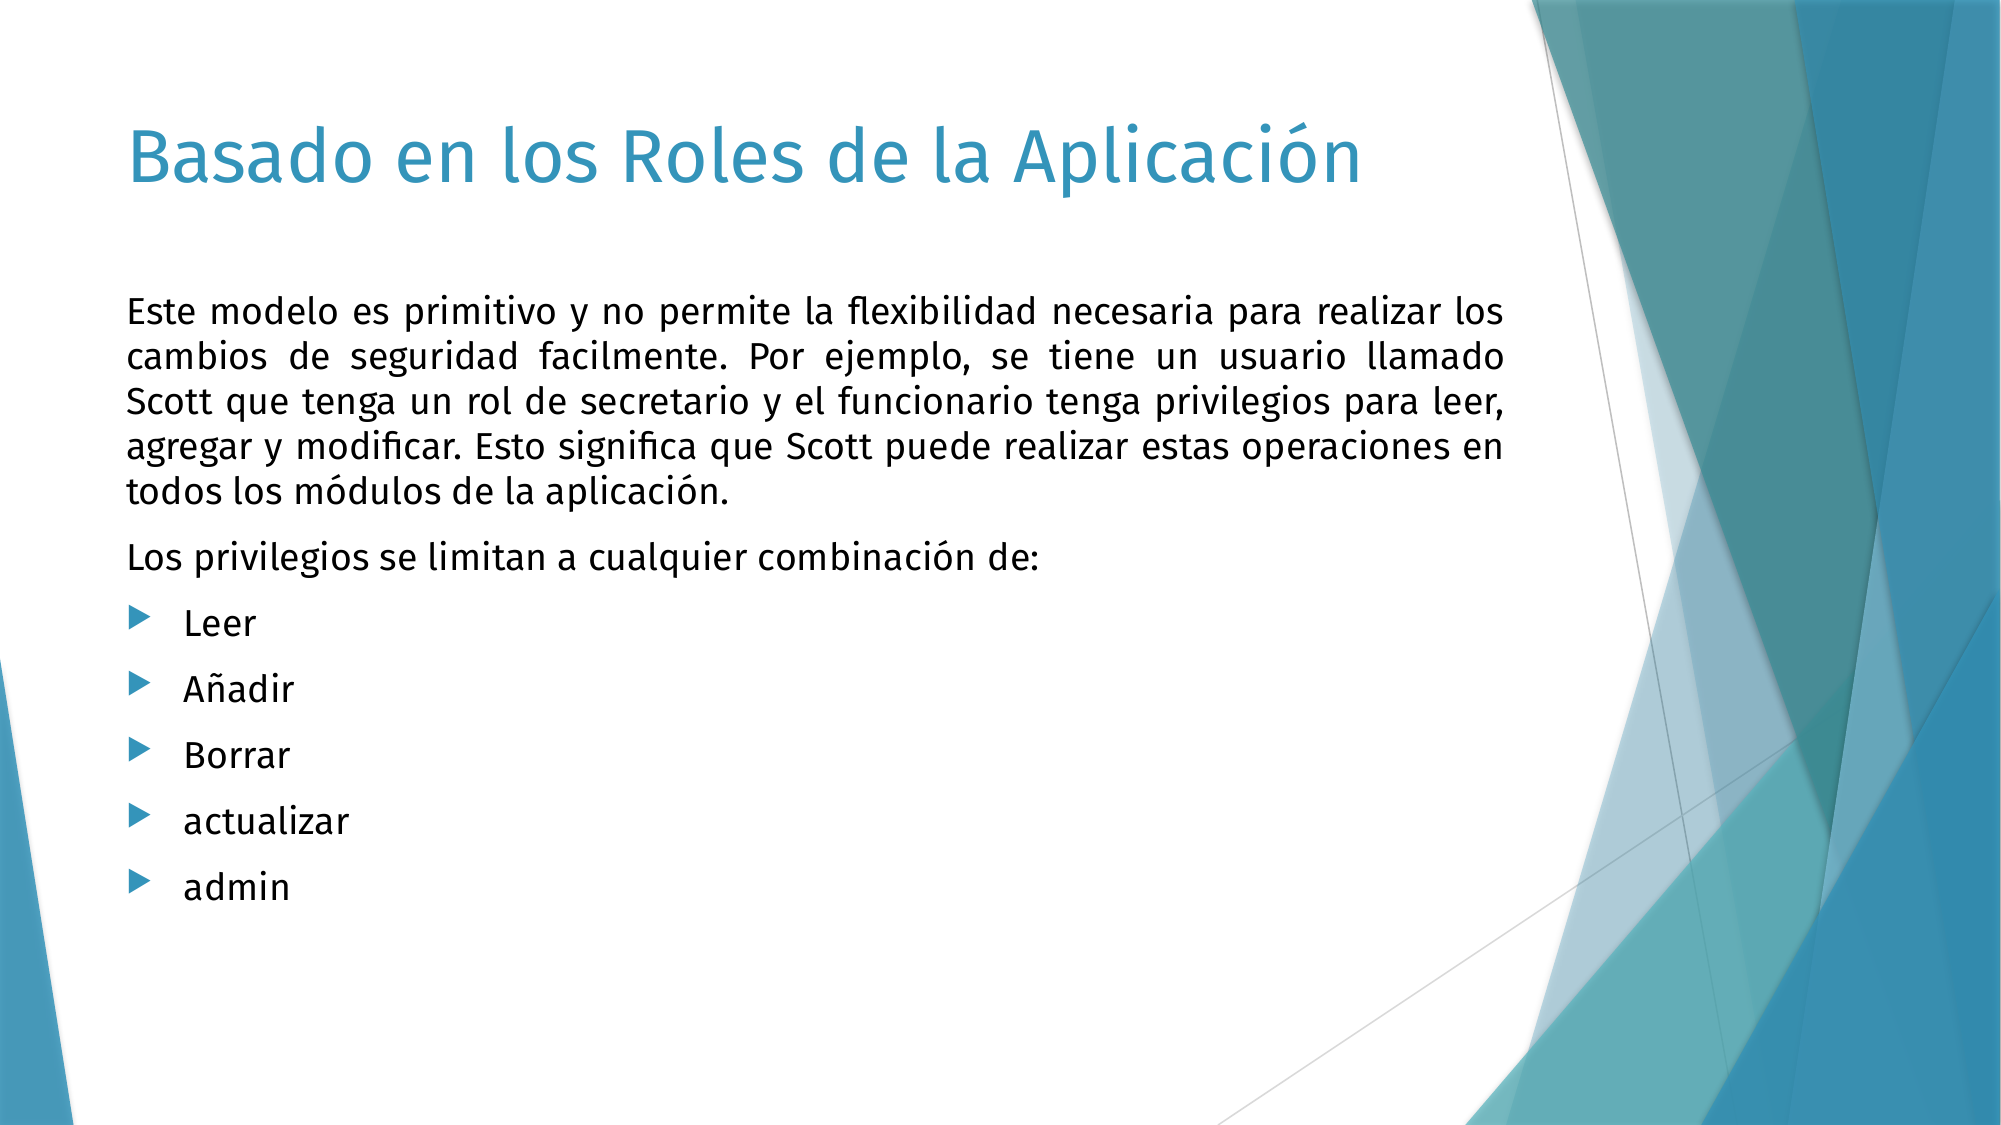

# Basado en los Roles de la Aplicación
Este modelo es primitivo y no permite la flexibilidad necesaria para realizar los cambios de seguridad facilmente. Por ejemplo, se tiene un usuario llamado Scott que tenga un rol de secretario y el funcionario tenga privilegios para leer, agregar y modificar. Esto significa que Scott puede realizar estas operaciones en todos los módulos de la aplicación.
Los privilegios se limitan a cualquier combinación de:
Leer
Añadir
Borrar
actualizar
admin